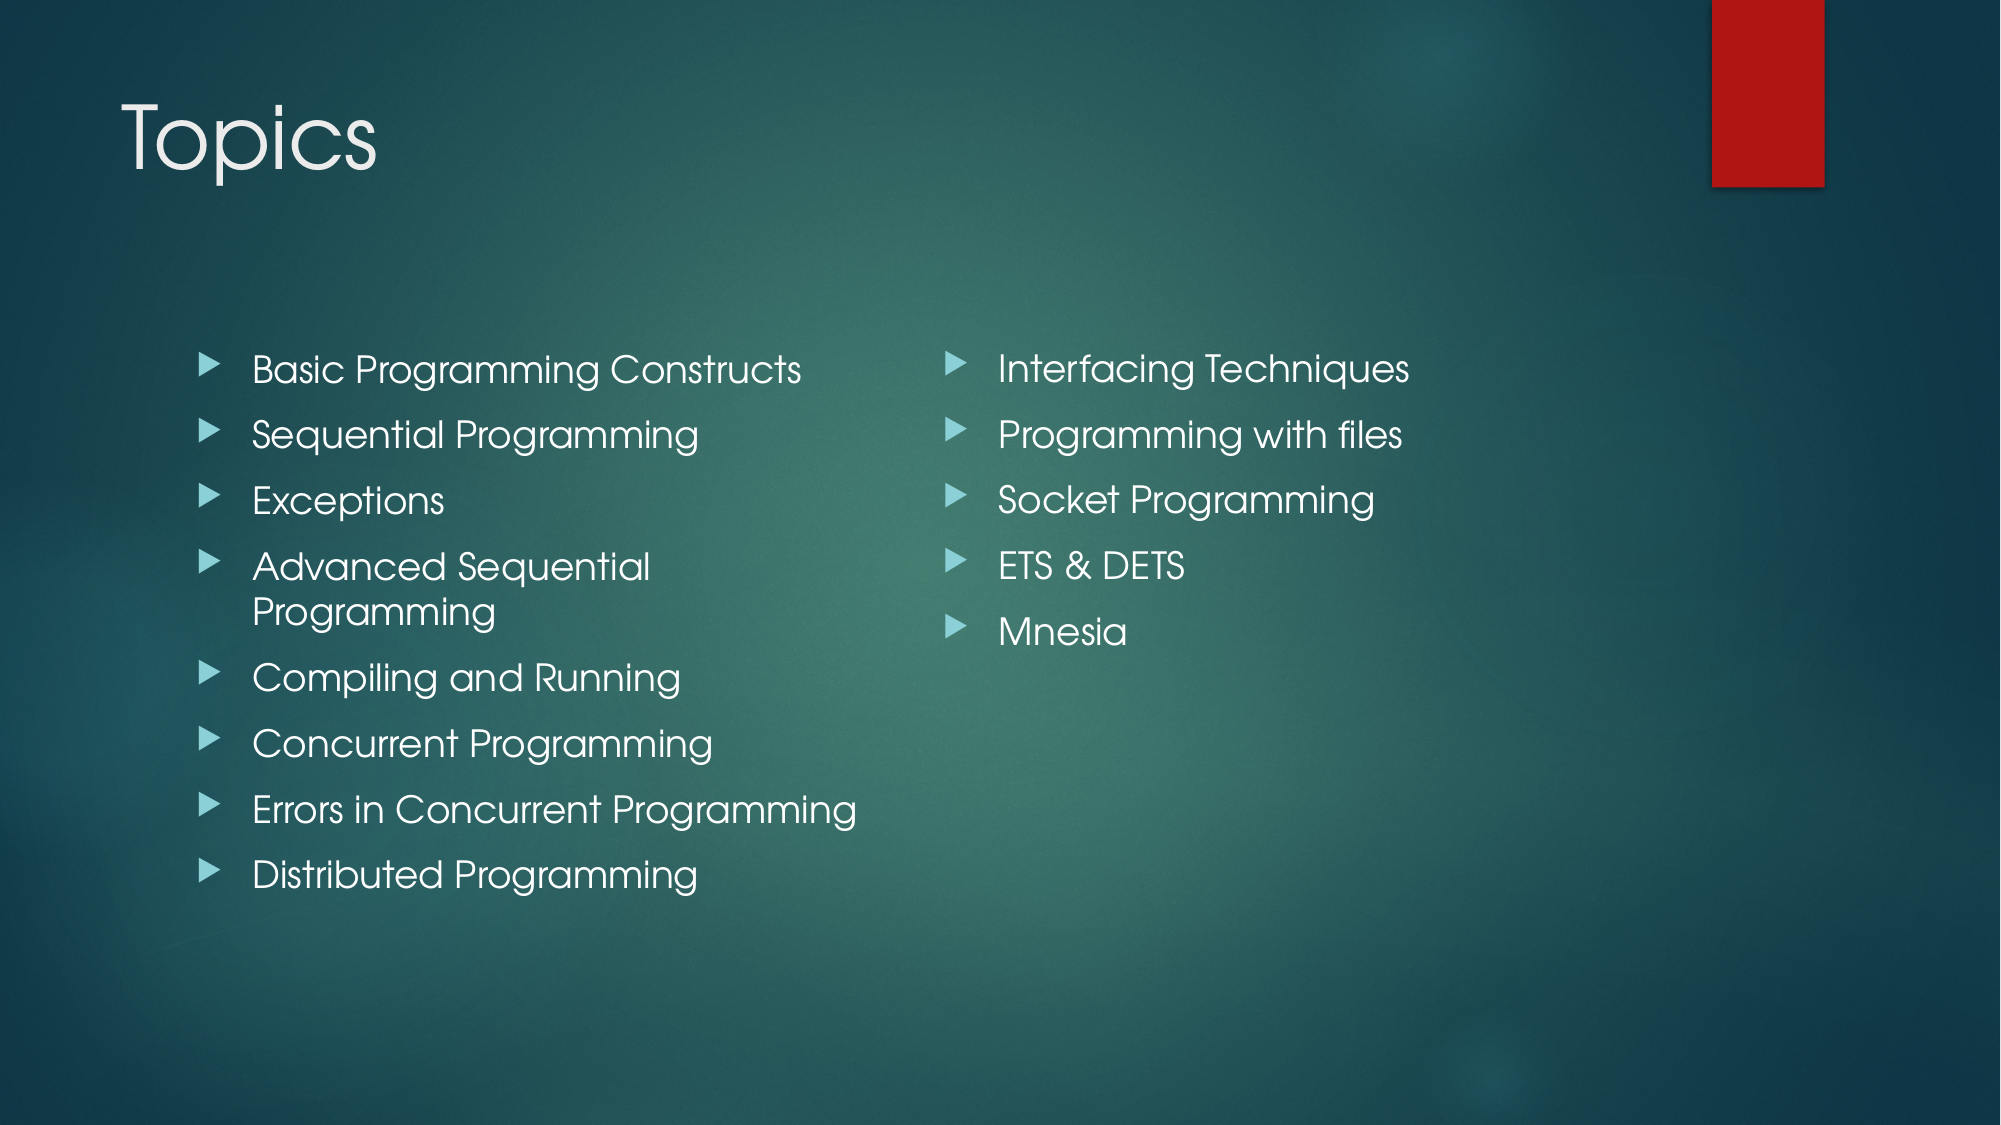

# Topics
Interfacing Techniques
Programming with files
Socket Programming
ETS & DETS
Mnesia
Basic Programming Constructs
Sequential Programming
Exceptions
Advanced Sequential Programming
Compiling and Running
Concurrent Programming
Errors in Concurrent Programming
Distributed Programming